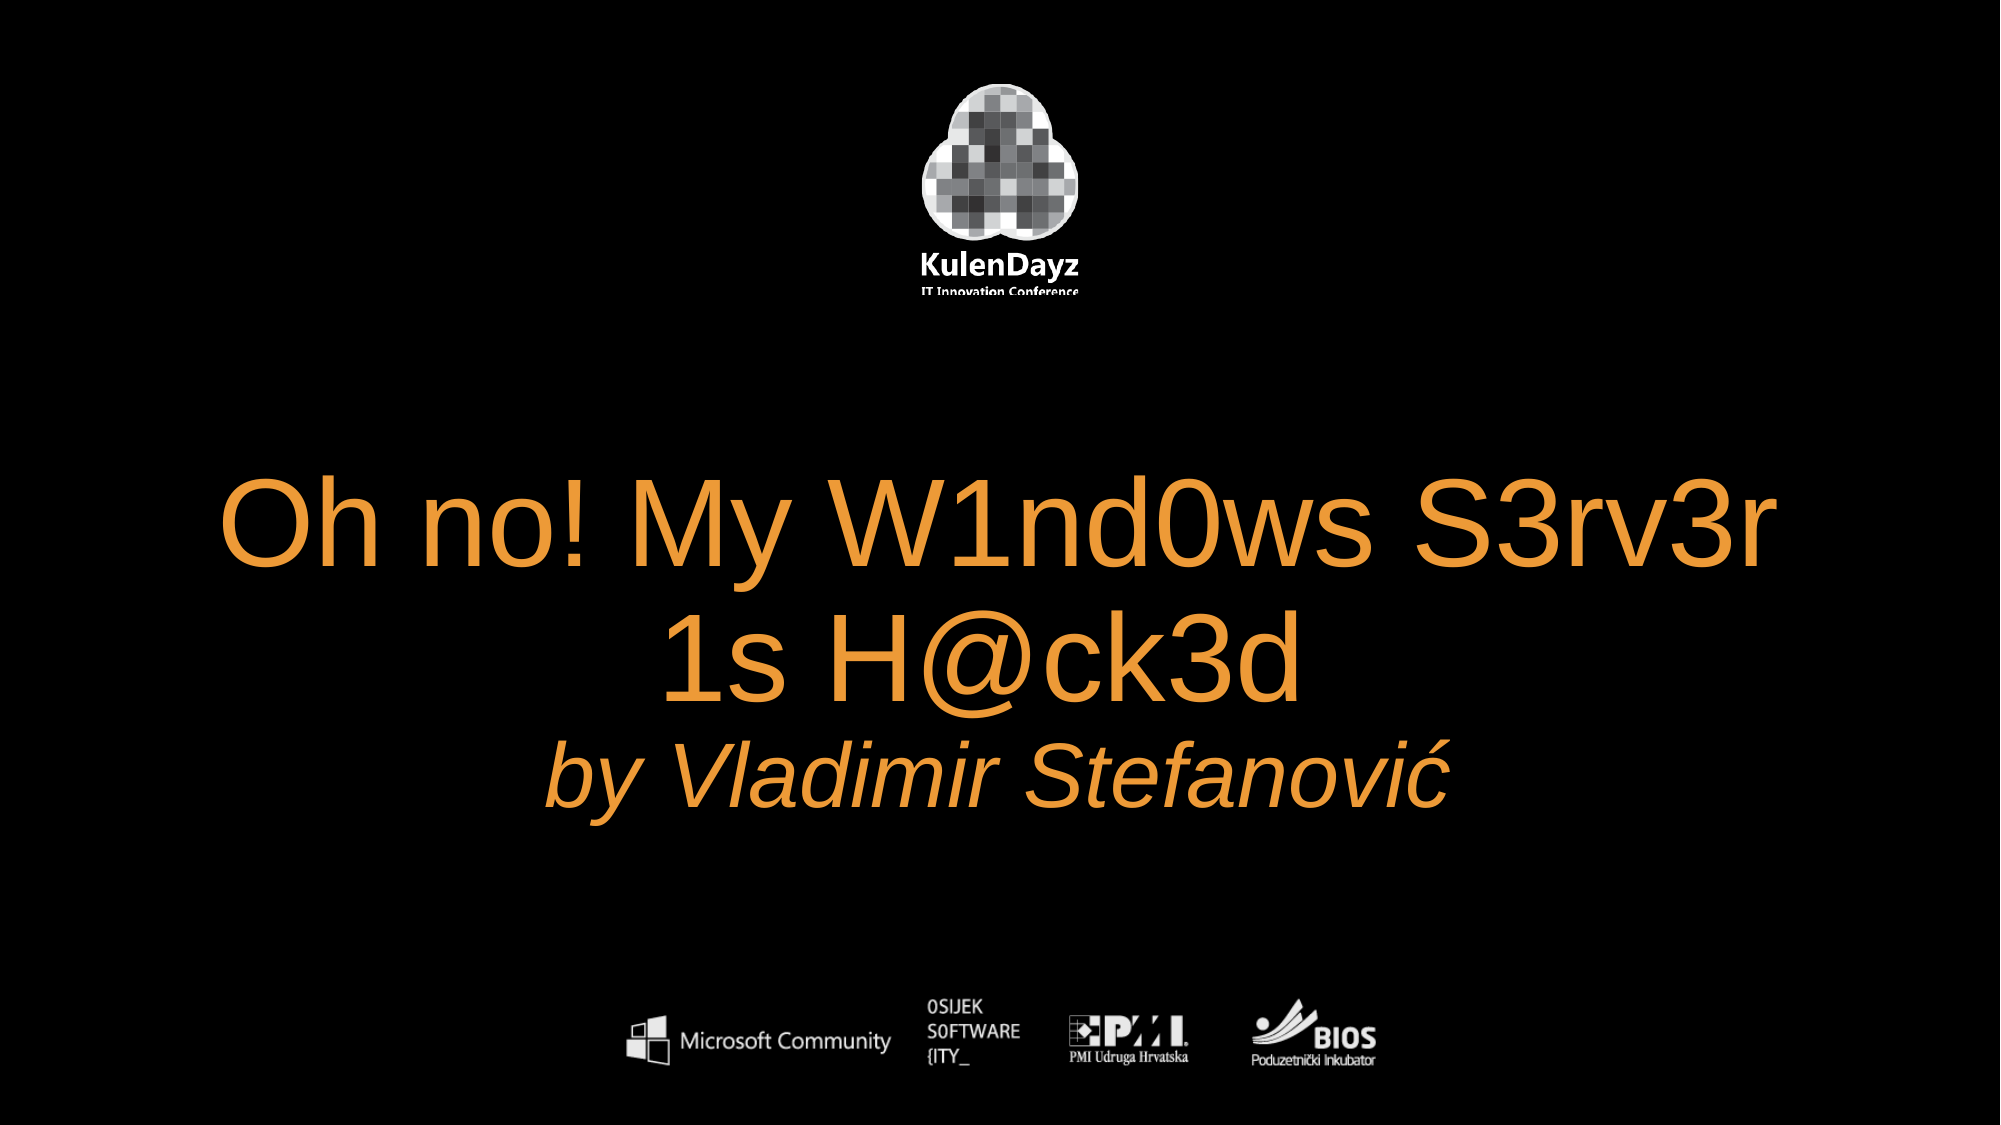

# Oh no! My W1nd0ws S3rv3r 1s H@ck3d by Vladimir Stefanović